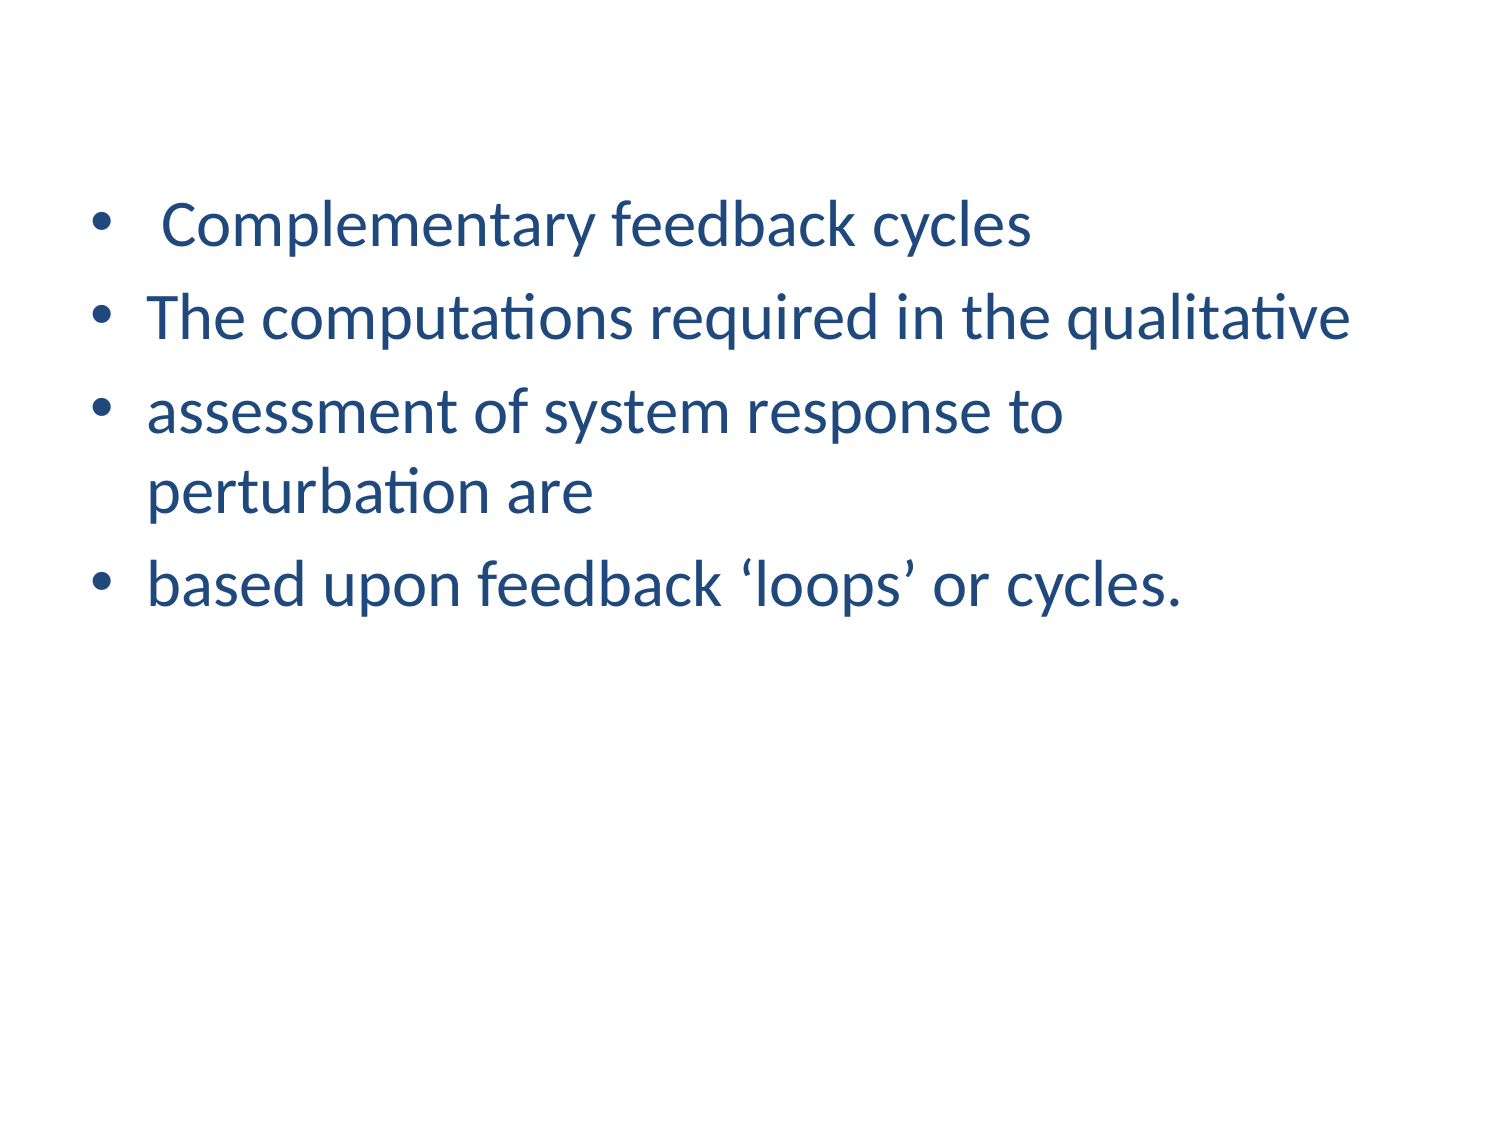

#
 Complementary feedback cycles
The computations required in the qualitative
assessment of system response to perturbation are
based upon feedback ‘loops’ or cycles.